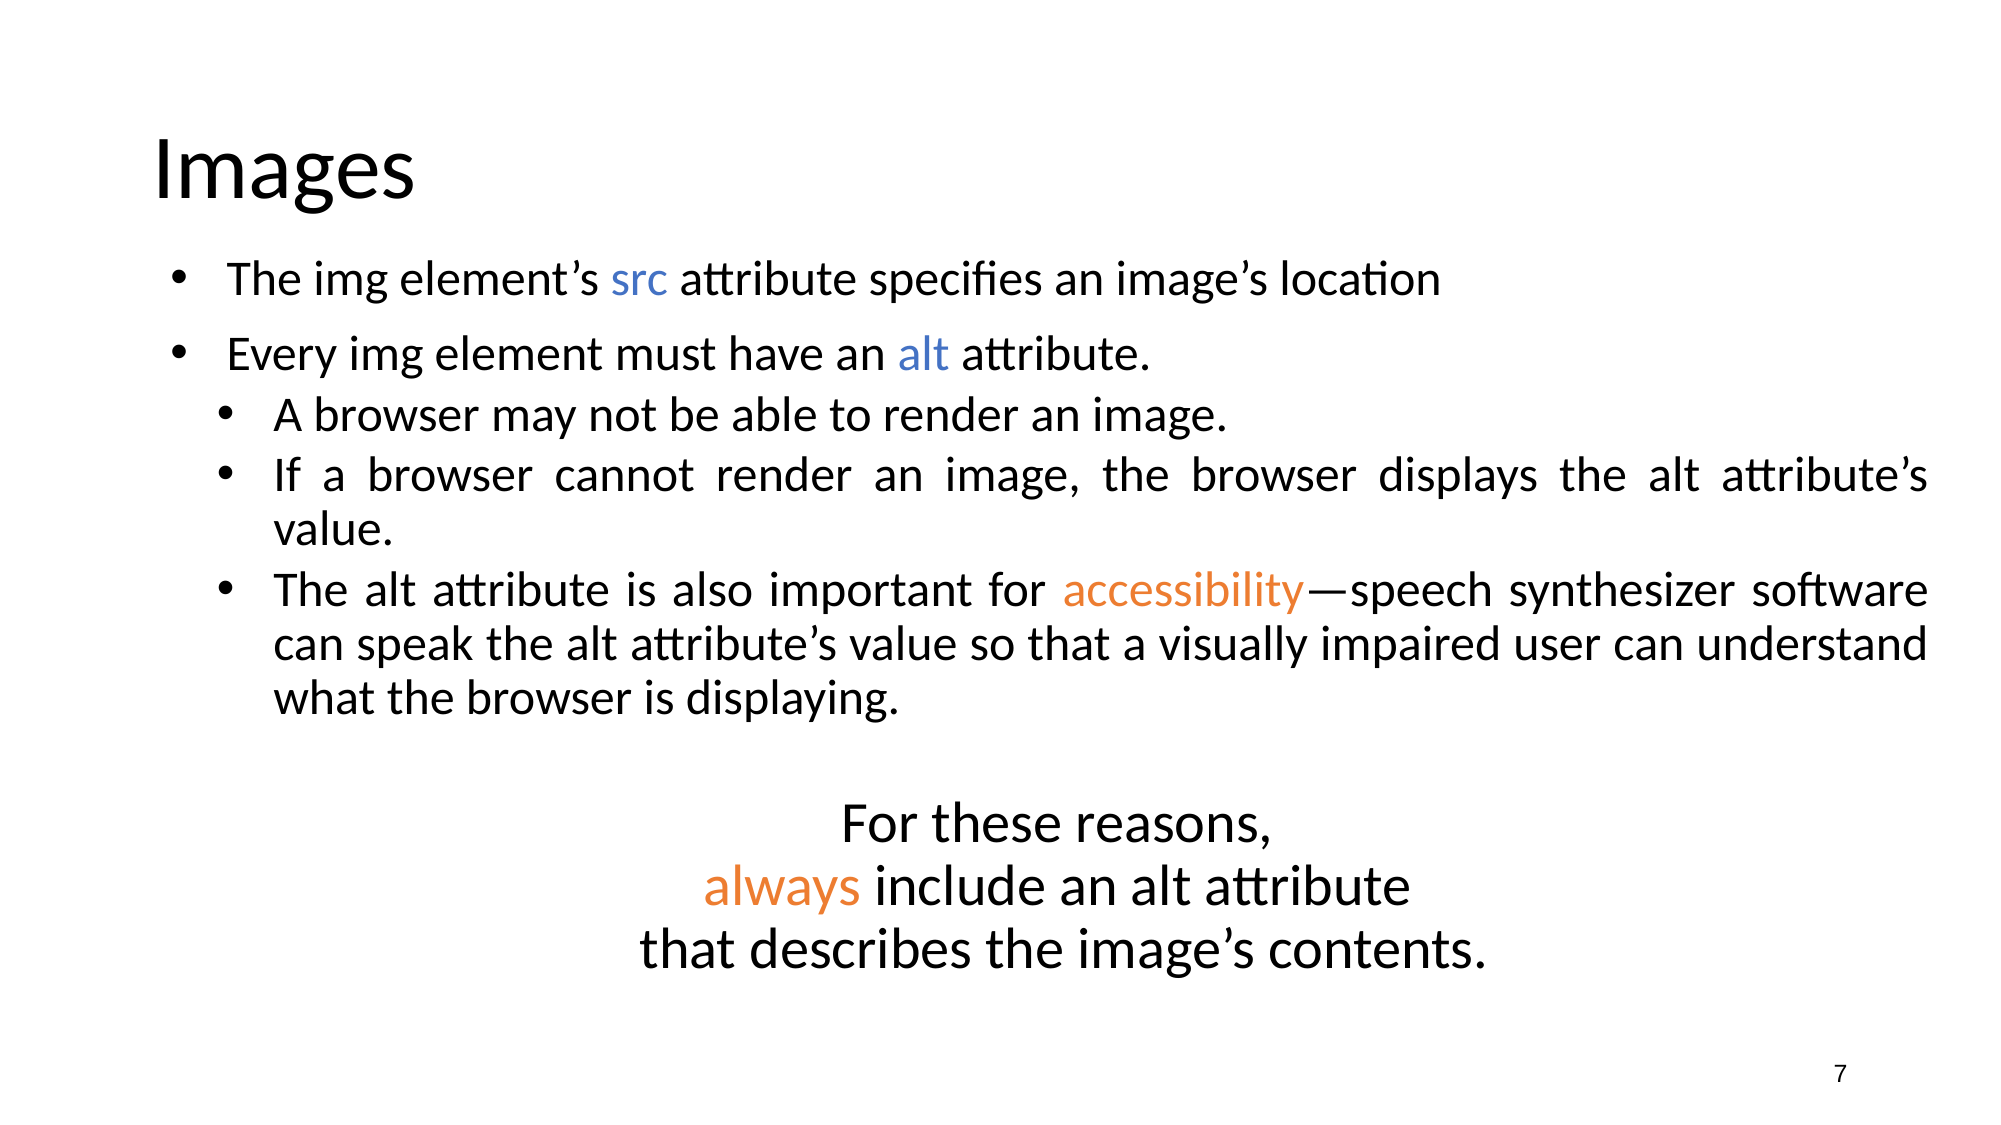

# Images
The img element’s src attribute specifies an image’s location
Every img element must have an alt attribute.
A browser may not be able to render an image.
If a browser cannot render an image, the browser displays the alt attribute’s value.
The alt attribute is also important for accessibility—speech synthesizer software can speak the alt attribute’s value so that a visually impaired user can understand what the browser is displaying.

For these reasons,
always include an alt attribute
that describes the image’s contents.

7